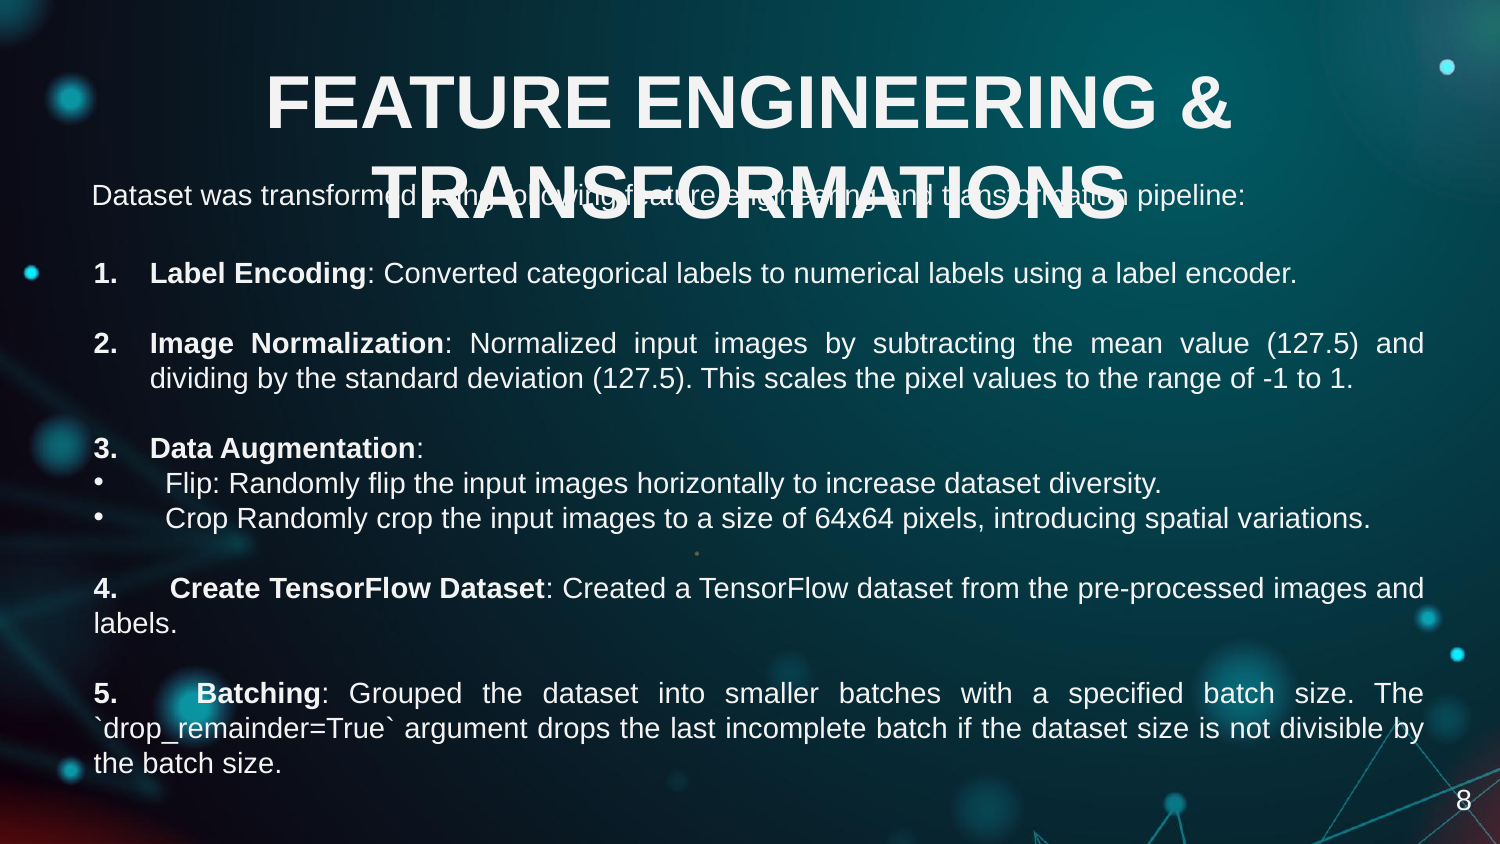

FEATURE ENGINEERING & TRANSFORMATIONS
Dataset was transformed using following feature engineering and transformation pipeline:

Label Encoding: Converted categorical labels to numerical labels using a label encoder.

Image Normalization: Normalized input images by subtracting the mean value (127.5) and dividing by the standard deviation (127.5). This scales the pixel values to the range of -1 to 1.

Data Augmentation:
   Flip: Randomly flip the input images horizontally to increase dataset diversity.
   Crop Randomly crop the input images to a size of 64x64 pixels, introducing spatial variations.

4.      Create TensorFlow Dataset: Created a TensorFlow dataset from the pre-processed images and labels.

5.    Batching: Grouped the dataset into smaller batches with a specified batch size. The `drop_remainder=True` argument drops the last incomplete batch if the dataset size is not divisible by the batch size.

8